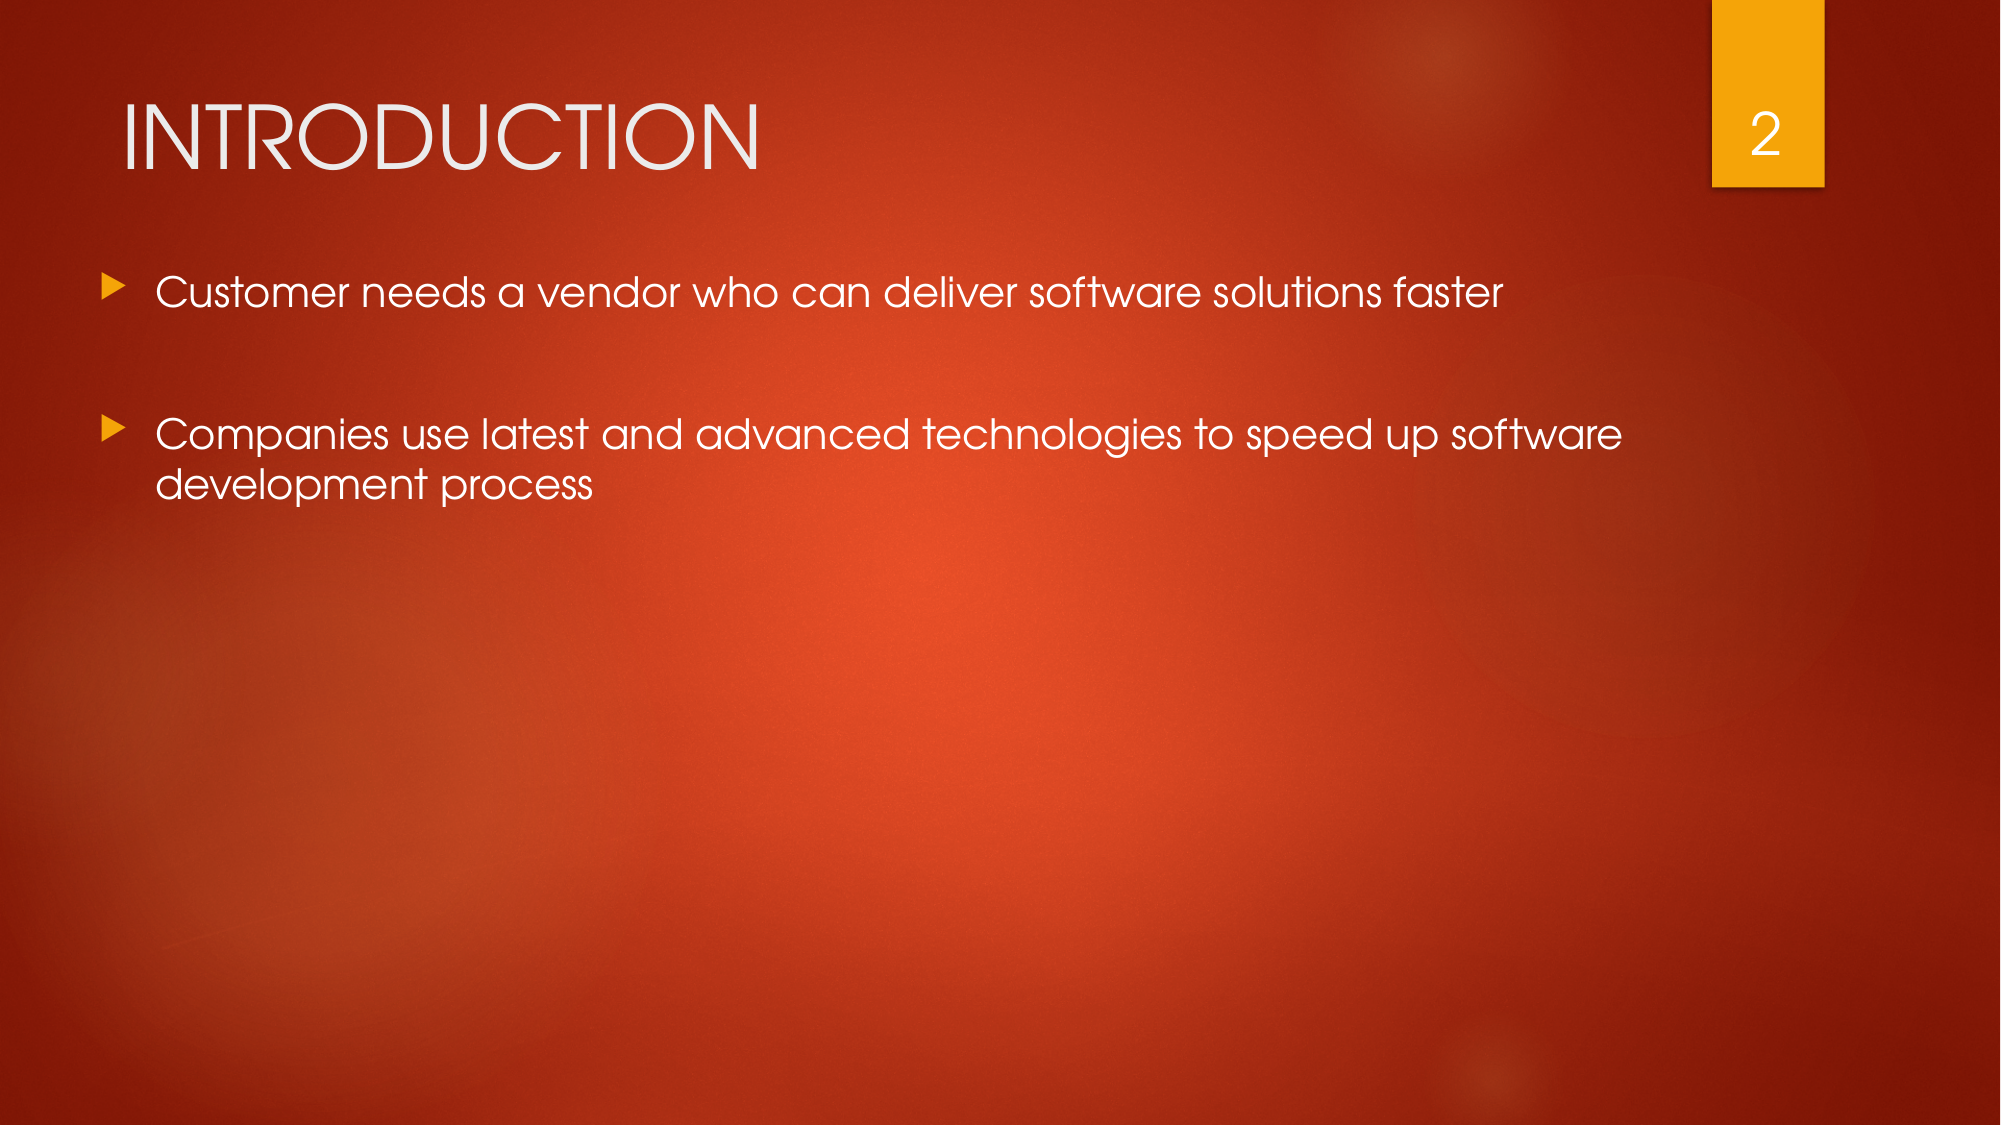

2
# INTRODUCTION
Customer needs a vendor who can deliver software solutions faster

Companies use latest and advanced technologies to speed up software development process